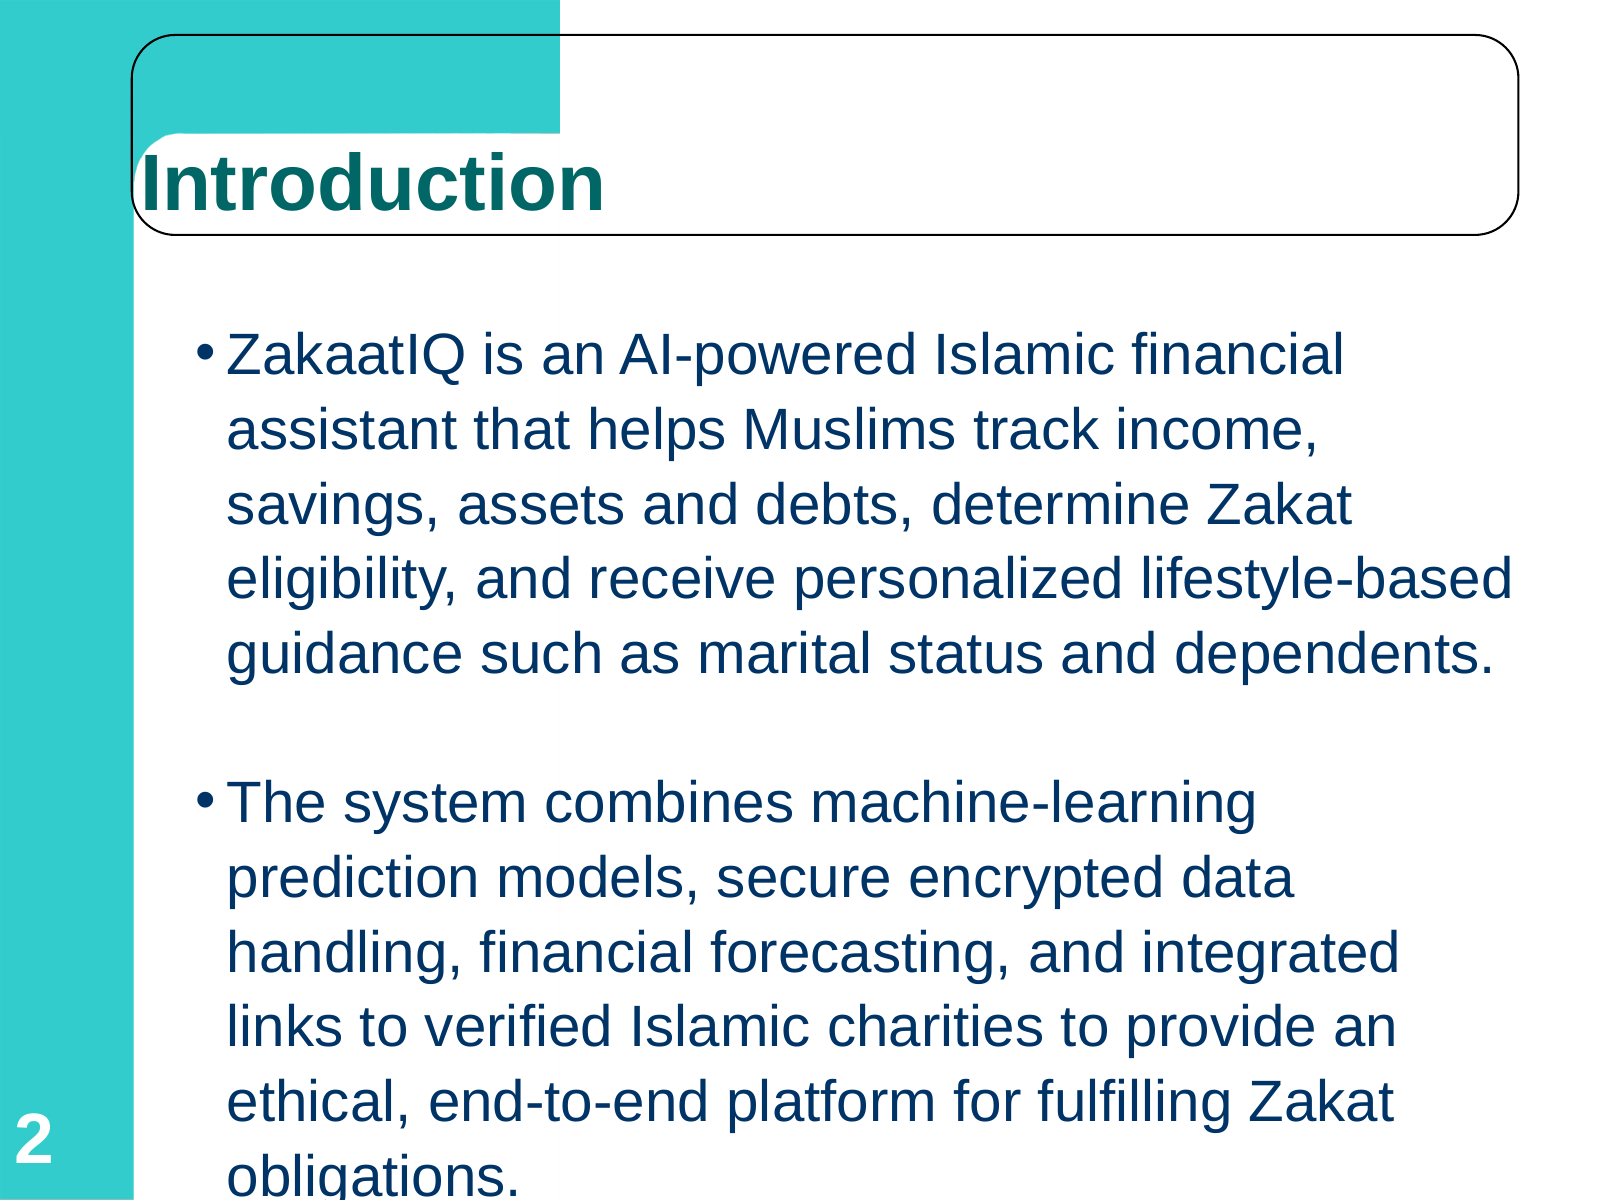

Introduction

ZakaatIQ is an AI-powered Islamic financial assistant that helps Muslims track income, savings, assets and debts, determine Zakat eligibility, and receive personalized lifestyle-based guidance such as marital status and dependents.

The system combines machine-learning prediction models, secure encrypted data handling, financial forecasting, and integrated links to verified Islamic charities to provide an ethical, end-to-end platform for fulfilling Zakat obligations.

2